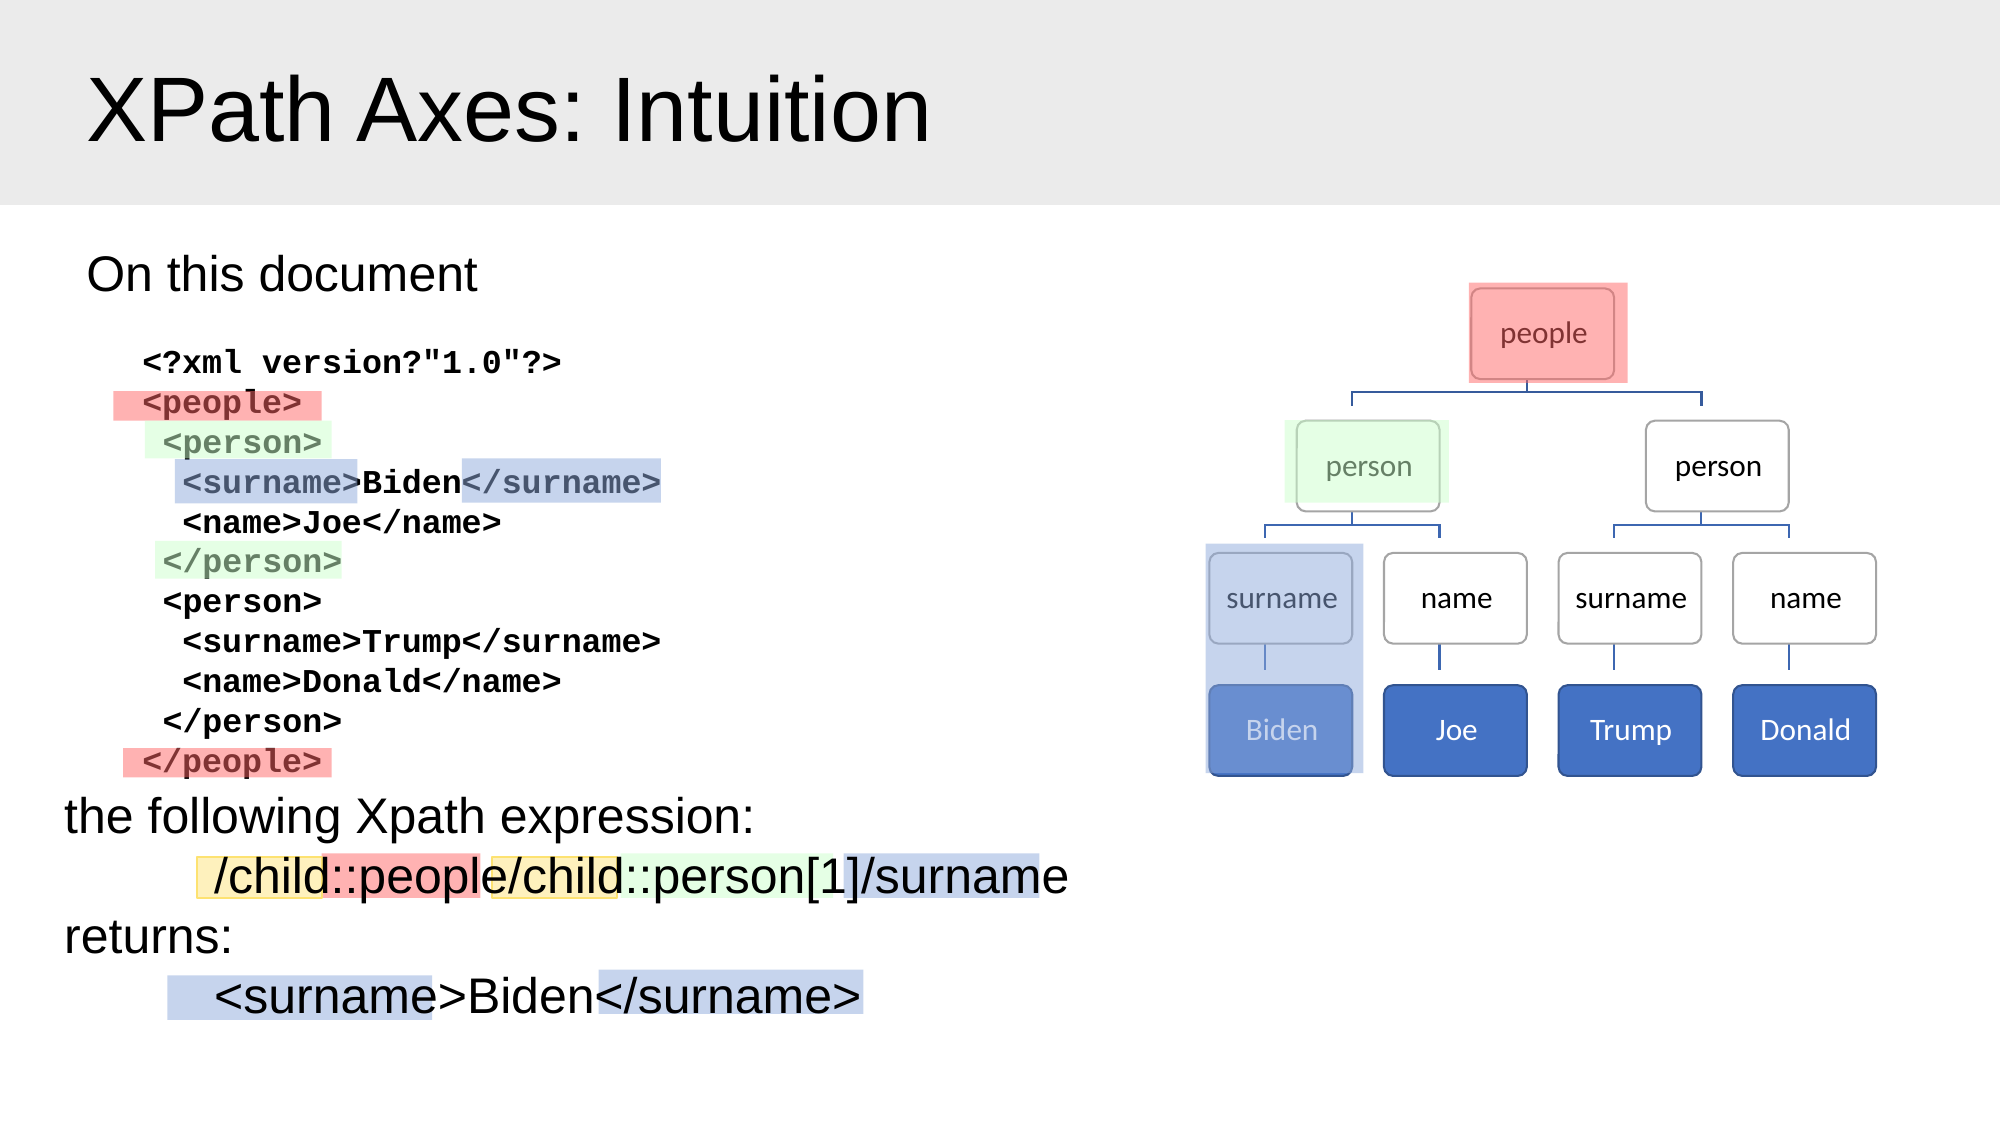

# XPath Axes: Intuition
On this document

people
person
surname
Biden
name
Joe
person
surname
Trump
name
Donald

<?xml version?"1.0"?>
<people>
 <person>
  <surname>Biden</surname>
  <name>Joe</name>
 </person>
 <person>
  <surname>Trump</surname>
  <name>Donald</name>
 </person>
</people>

the following Xpath expression:
	/child::people/child::person[1]/surname
returns:
	<surname>Biden</surname>